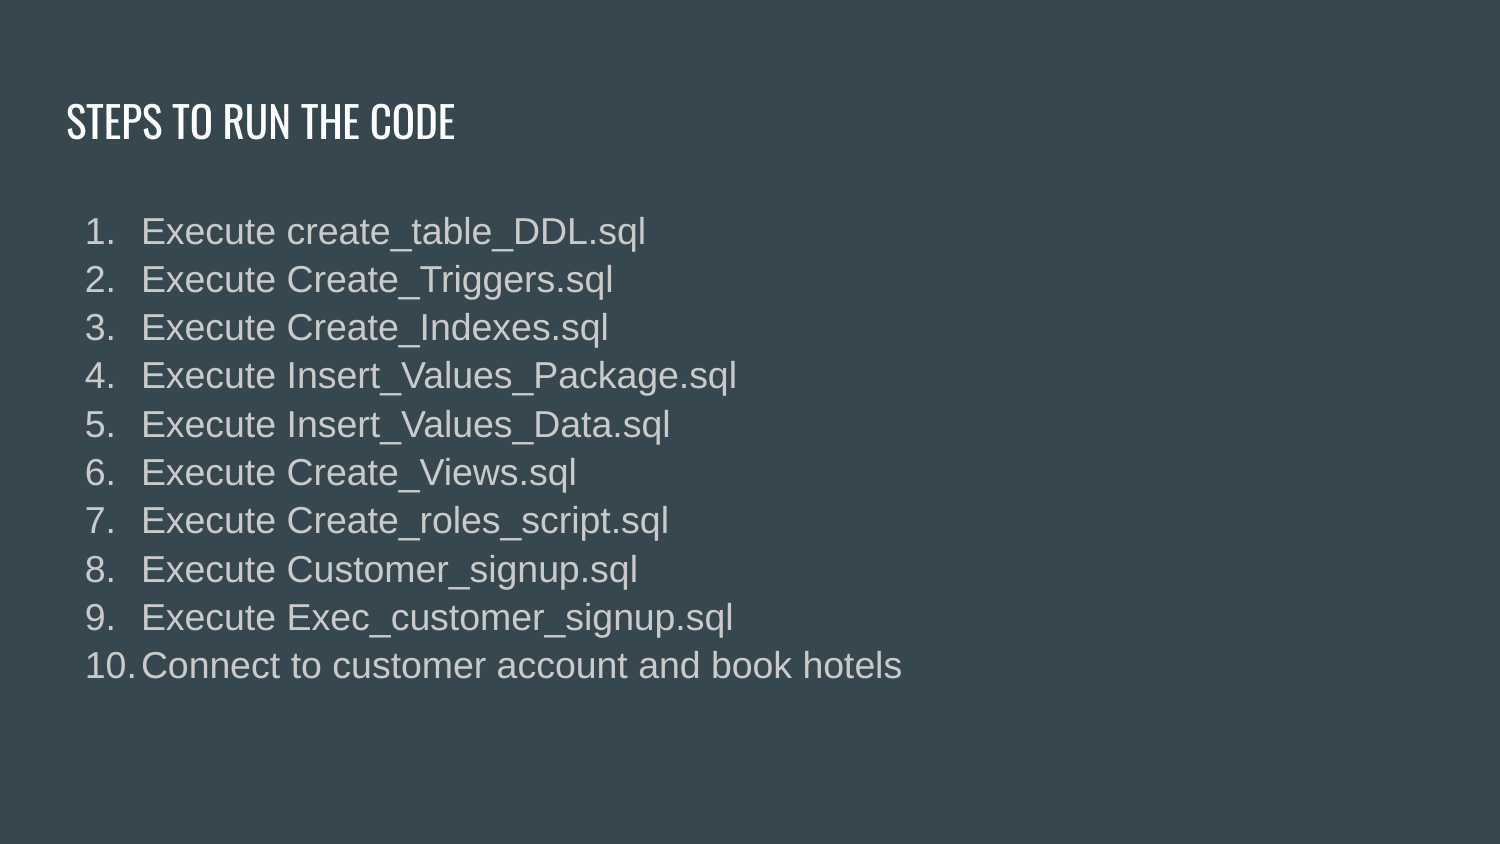

# STEPS TO RUN THE CODE
Execute create_table_DDL.sql
Execute Create_Triggers.sql
Execute Create_Indexes.sql
Execute Insert_Values_Package.sql
Execute Insert_Values_Data.sql
Execute Create_Views.sql
Execute Create_roles_script.sql
Execute Customer_signup.sql
Execute Exec_customer_signup.sql
Connect to customer account and book hotels